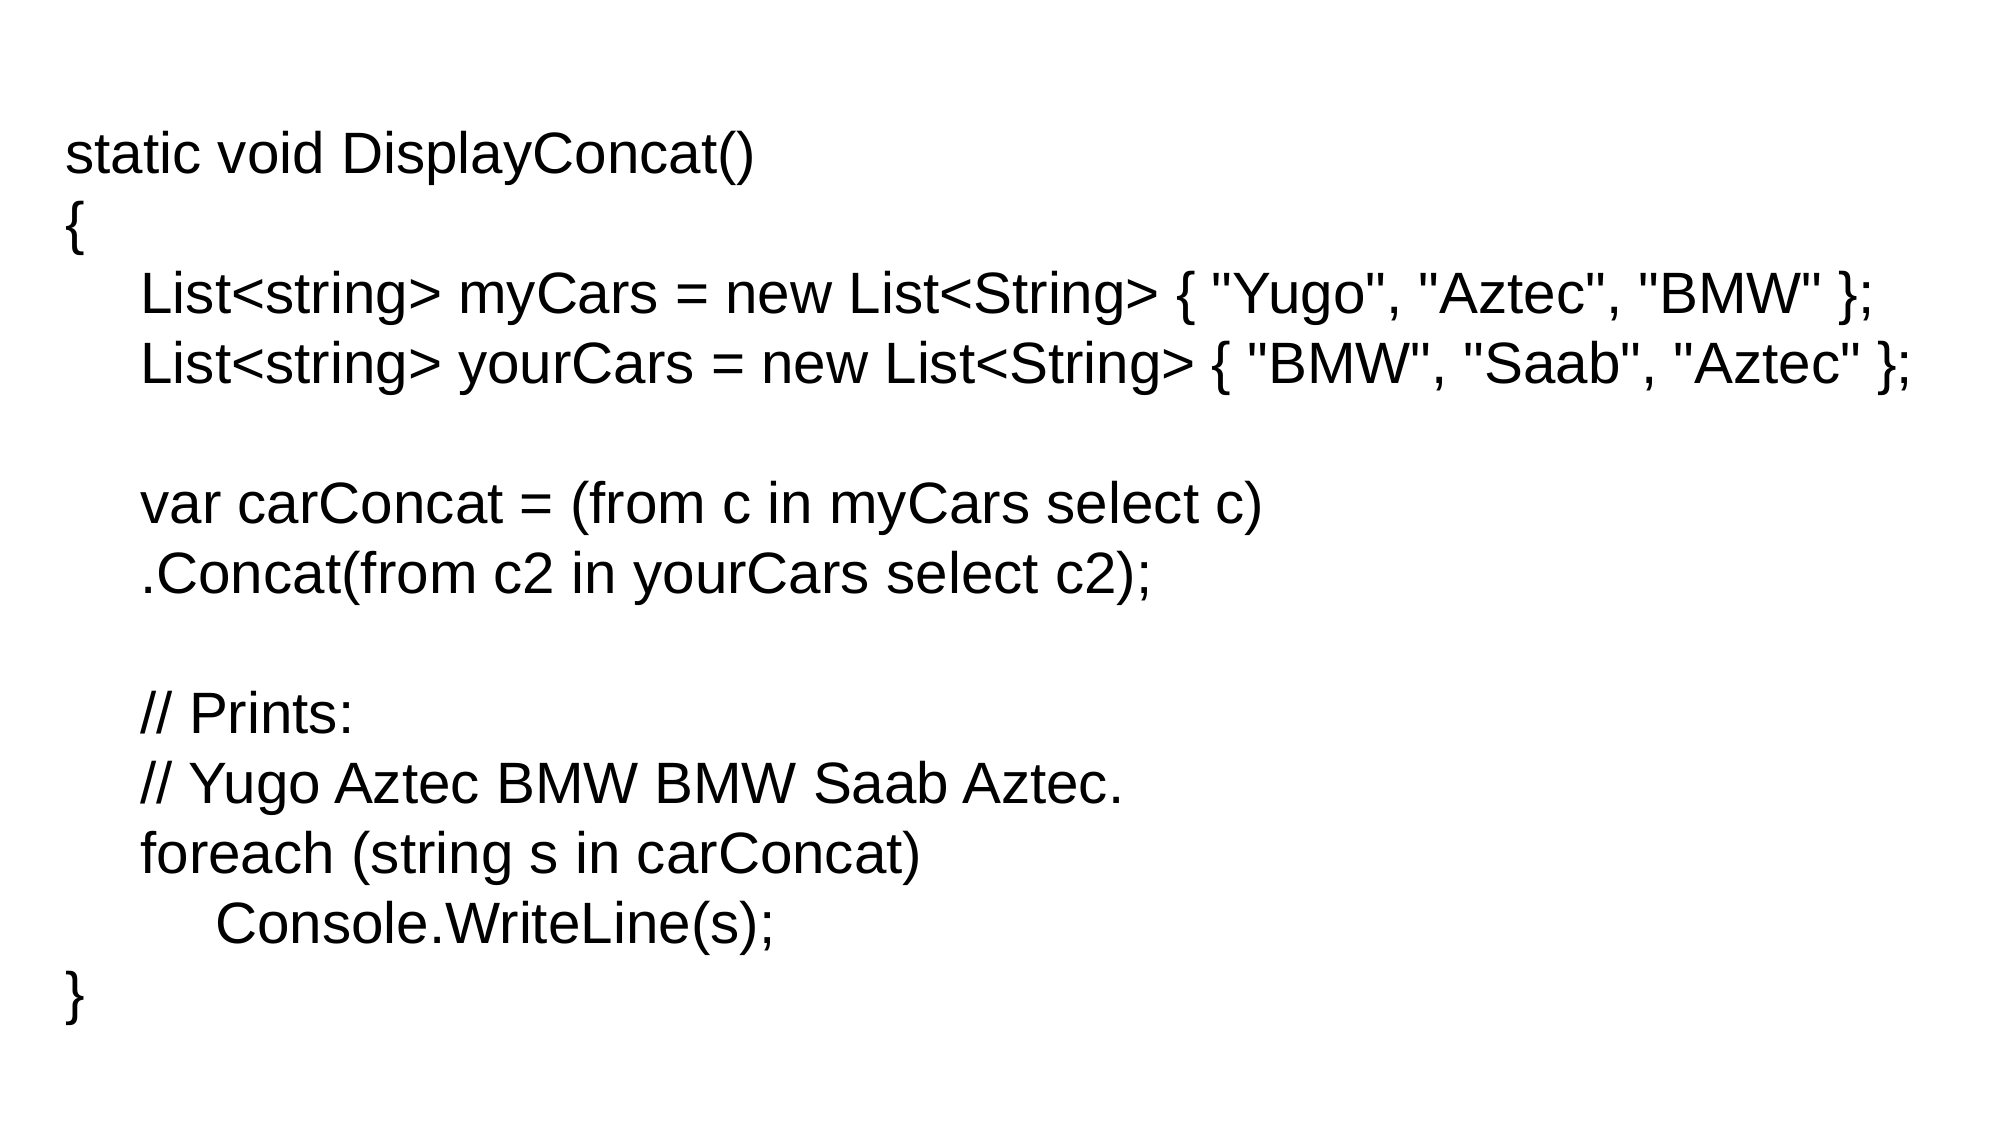

static void DisplayConcat()
{
List<string> myCars = new List<String> { "Yugo", "Aztec", "BMW" };
List<string> yourCars = new List<String> { "BMW", "Saab", "Aztec" };

var carConcat = (from c in myCars select c)
.Concat(from c2 in yourCars select c2);

// Prints:
// Yugo Aztec BMW BMW Saab Aztec.
foreach (string s in carConcat)
Console.WriteLine(s);
}